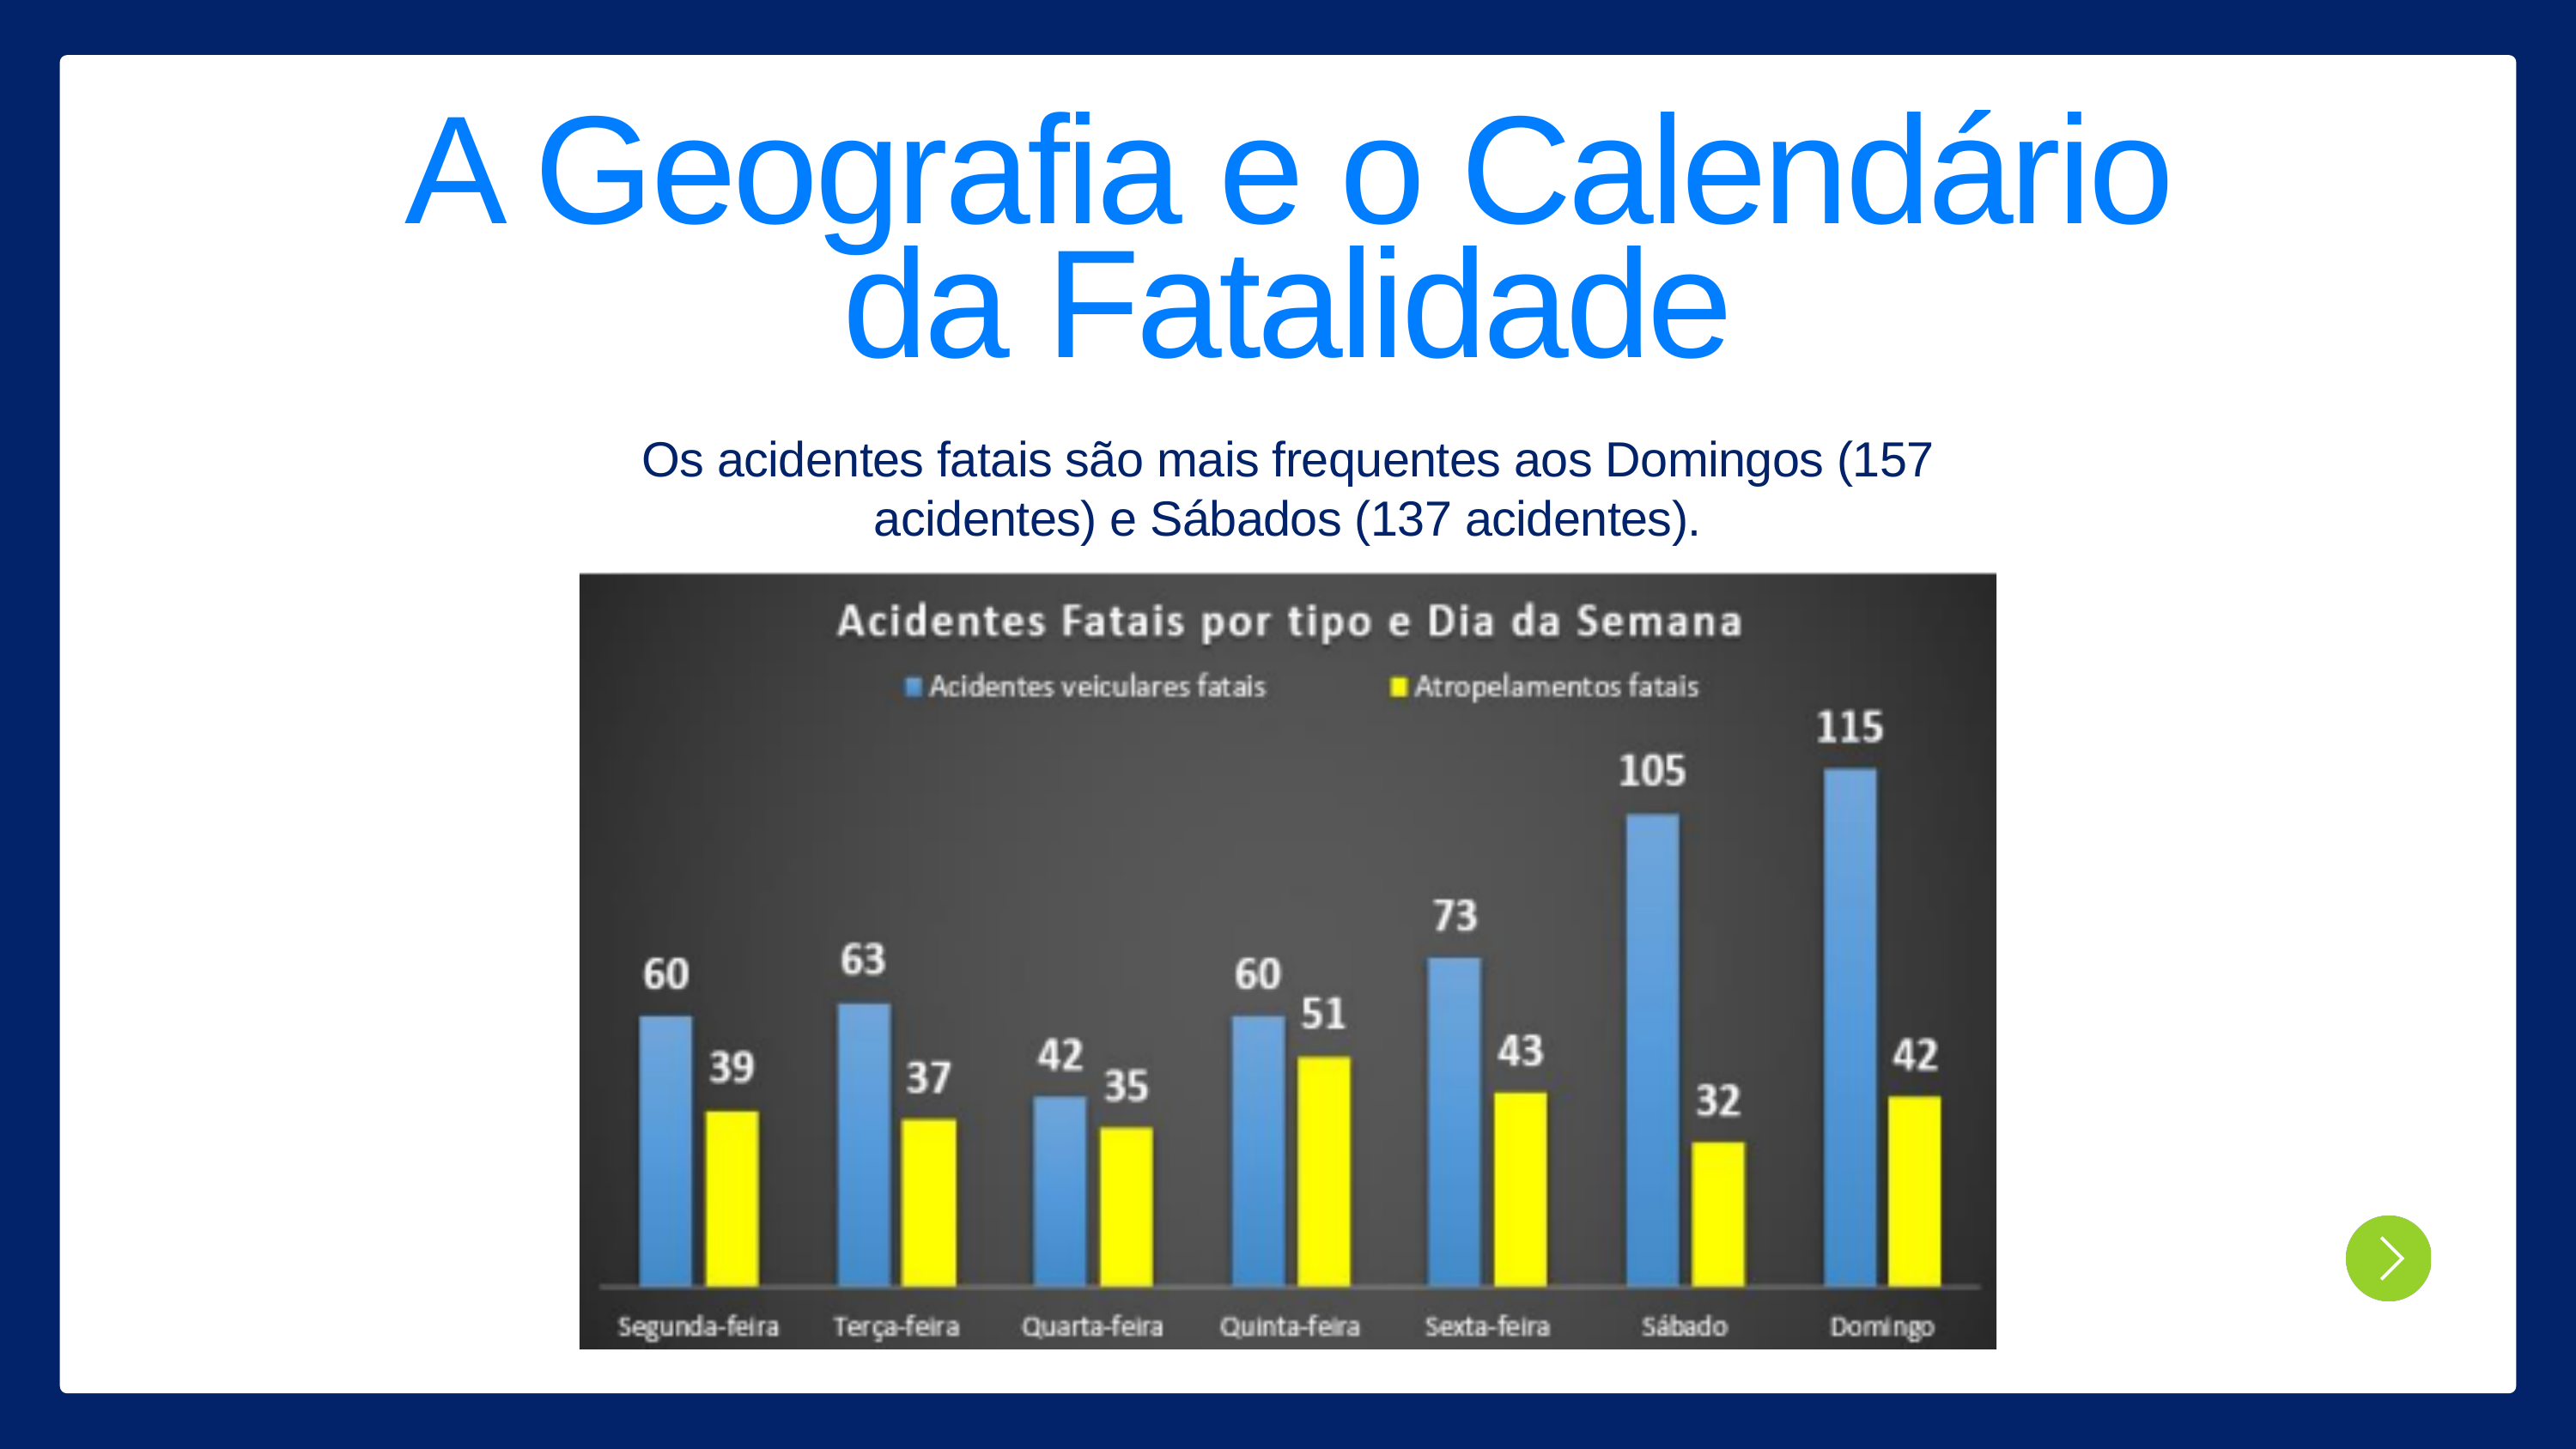

A Geografia e o Calendário da Fatalidade
Os acidentes fatais são mais frequentes aos Domingos (157 acidentes) e Sábados (137 acidentes).